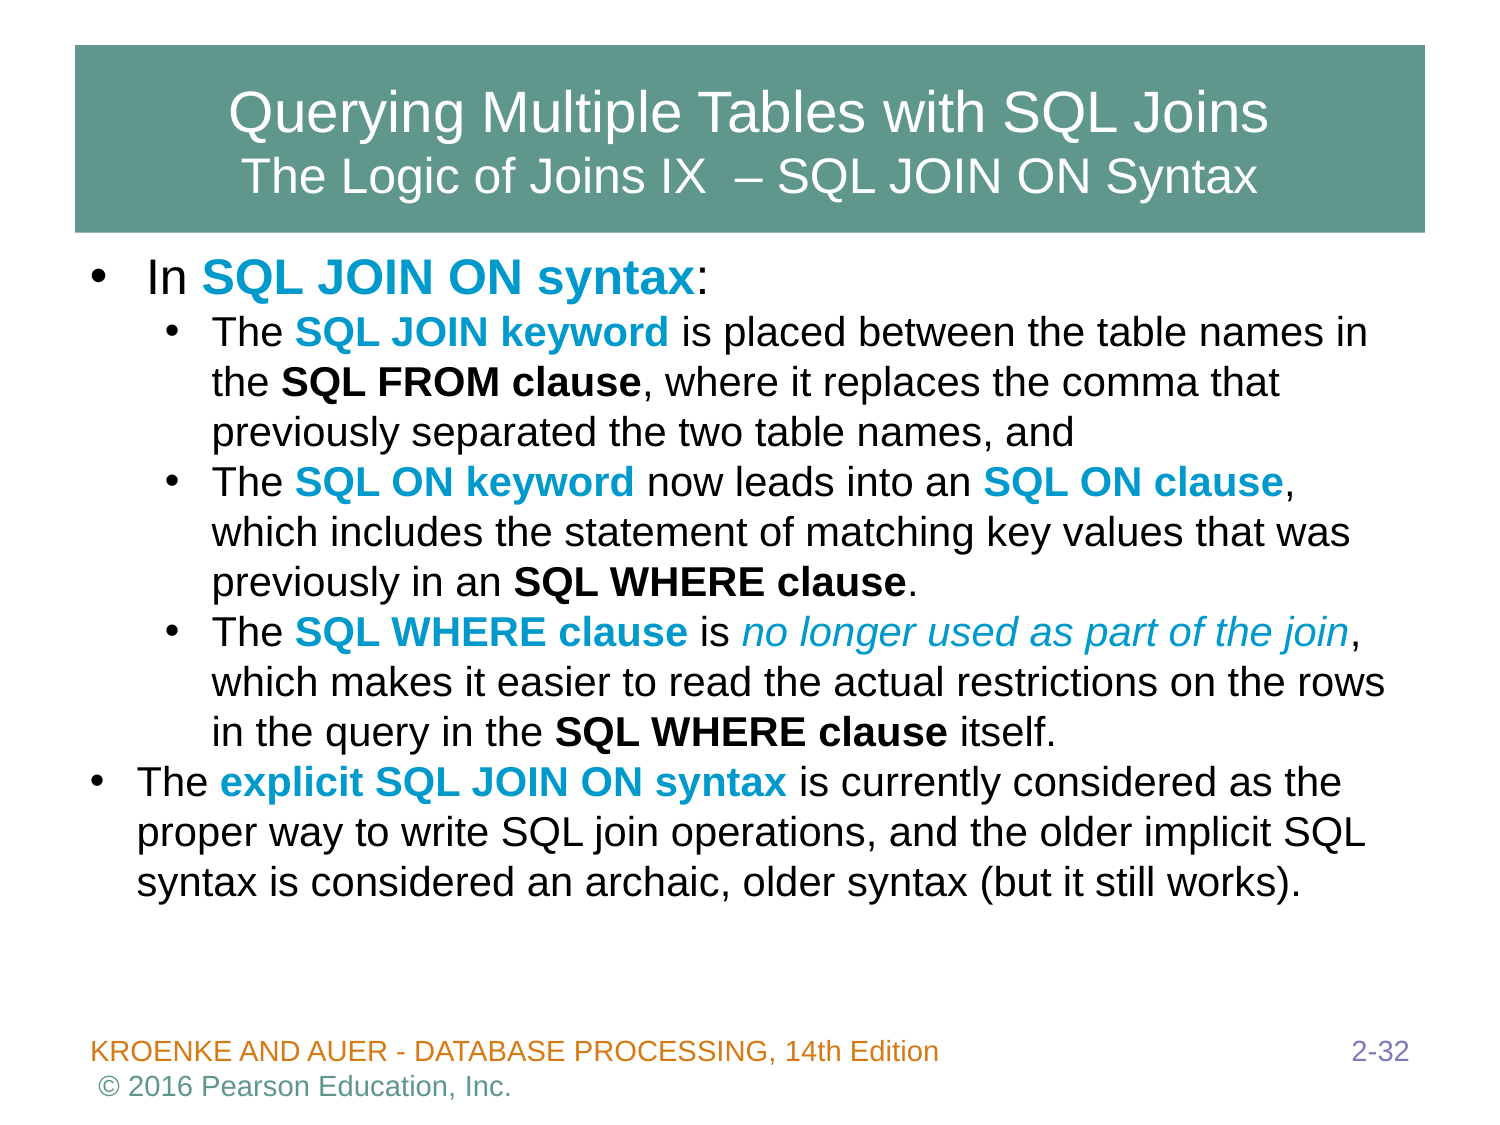

# Querying Multiple Tables with SQL Joins The Logic of Joins IX  – SQL JOIN ON Syntax
In SQL JOIN ON syntax:
The SQL JOIN keyword is placed between the table names in the SQL FROM clause, where it replaces the comma that previously separated the two table names, and
The SQL ON keyword now leads into an SQL ON clause, which includes the statement of matching key values that was previously in an SQL WHERE clause.
The SQL WHERE clause is no longer used as part of the join, which makes it easier to read the actual restrictions on the rows in the query in the SQL WHERE clause itself.
The explicit SQL JOIN ON syntax is currently considered as the proper way to write SQL join operations, and the older implicit SQL syntax is considered an archaic, older syntax (but it still works).
2-32

KROENKE AND AUER - DATABASE PROCESSING, 14th Edition  © 2016 Pearson Education, Inc.